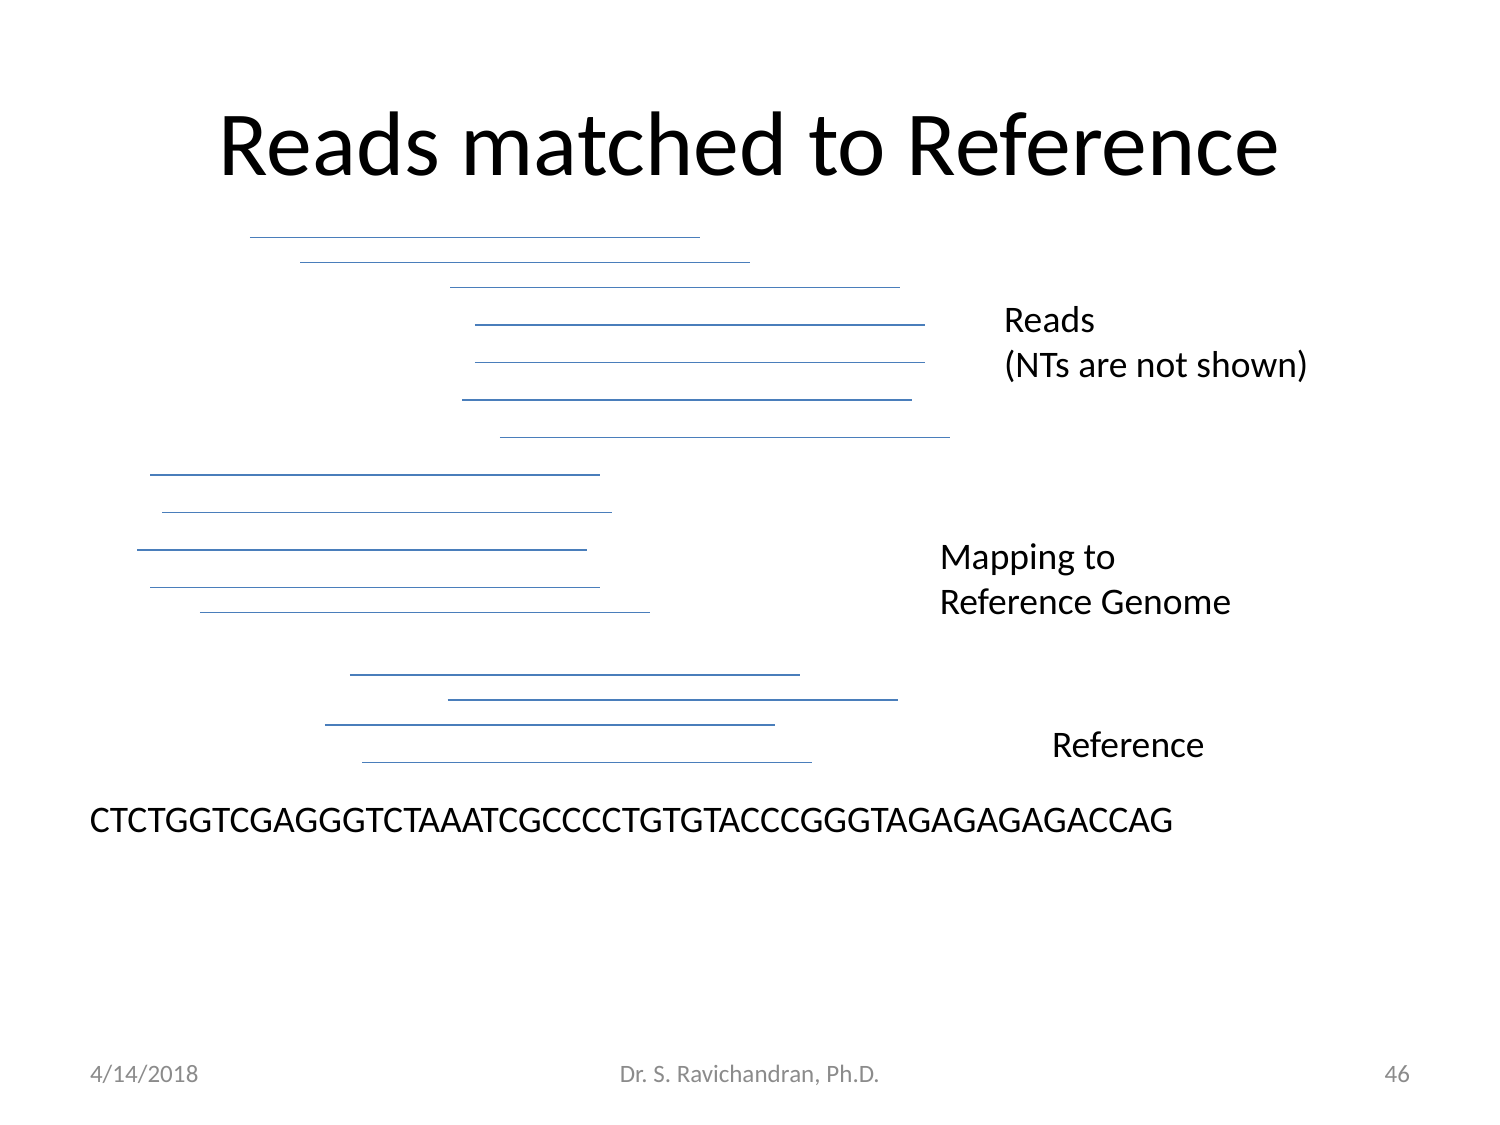

# Reads matched to Reference
Reads
(NTs are not shown)
Mapping to Reference Genome
Reference
CTCTGGTCGAGGGTCTAAATCGCCCCTGTGTACCCGGGTAGAGAGAGACCAG
4/14/2018
Dr. S. Ravichandran, Ph.D.
46